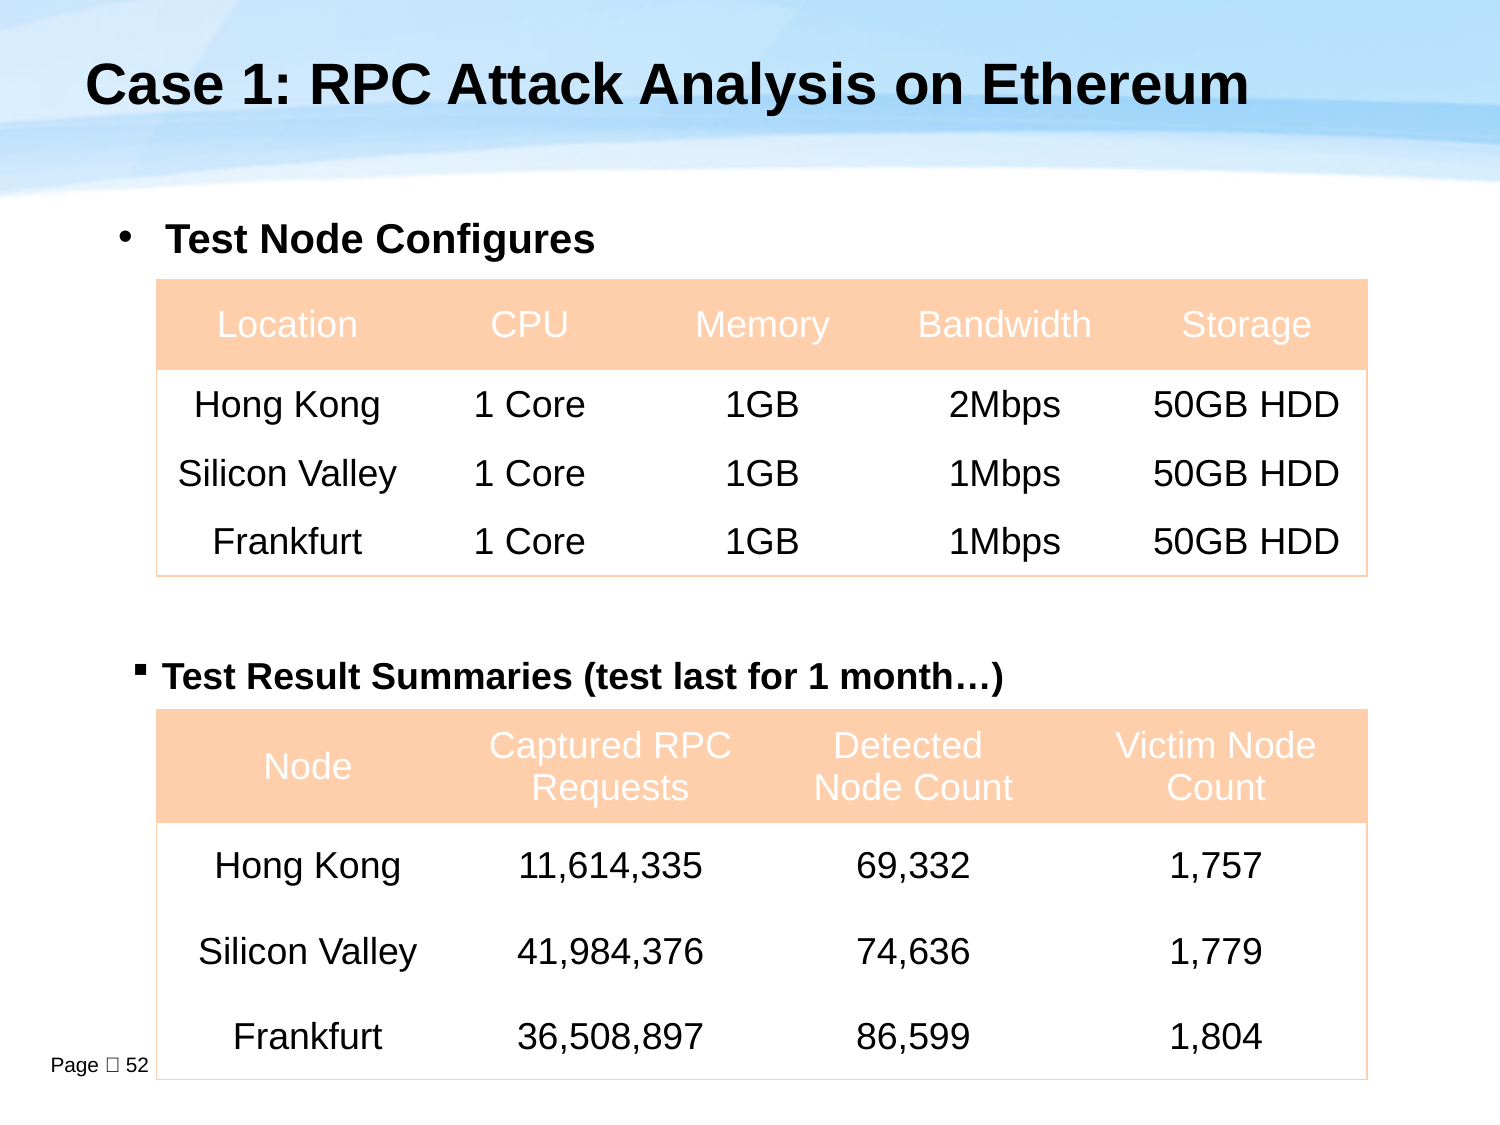

# Case 1: RPC Attack Analysis on Ethereum
Test Node Configures

Test Result Summaries (test last for 1 month…)
| Location | CPU | Memory | Bandwidth | Storage |
| --- | --- | --- | --- | --- |
| Hong Kong | 1 Core | 1GB | 2Mbps | 50GB HDD |
| Silicon Valley | 1 Core | 1GB | 1Mbps | 50GB HDD |
| Frankfurt | 1 Core | 1GB | 1Mbps | 50GB HDD |
| Node | Captured RPC Requests | Detected Node Count | Victim Node Count |
| --- | --- | --- | --- |
| Hong Kong | 11,614,335 | 69,332 | 1,757 |
| Silicon Valley | 41,984,376 | 74,636 | 1,779 |
| Frankfurt | 36,508,897 | 86,599 | 1,804 |